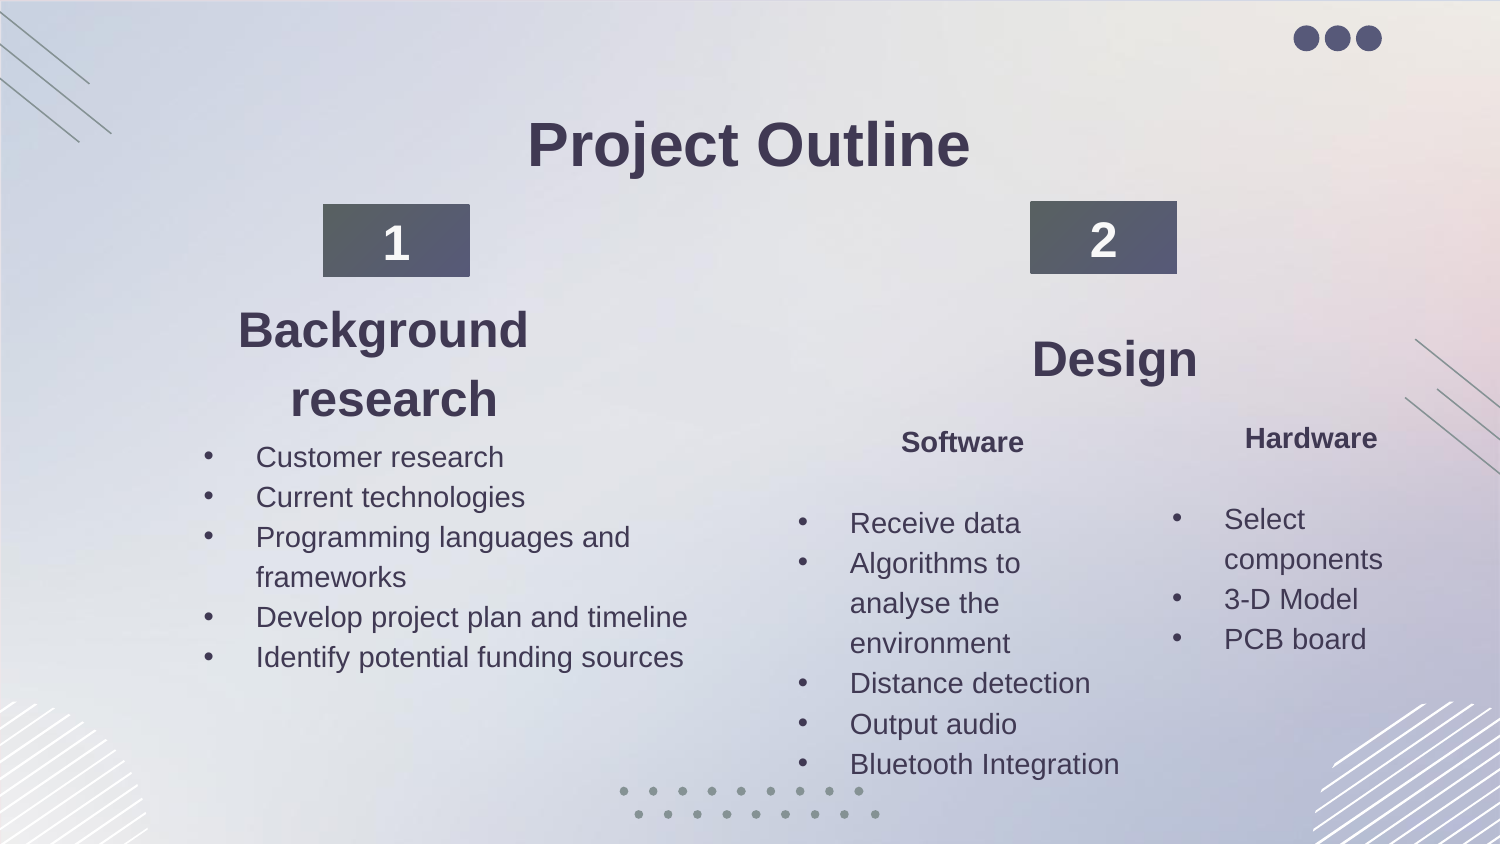

# Project Outline
2
1
Design
Background research
Hardware

Select components
3-D Model
PCB board
Software

Receive data
Algorithms to analyse the environment
Distance detection
Output audio
Bluetooth Integration

Customer research
Current technologies
Programming languages and frameworks
Develop project plan and timeline
Identify potential funding sources